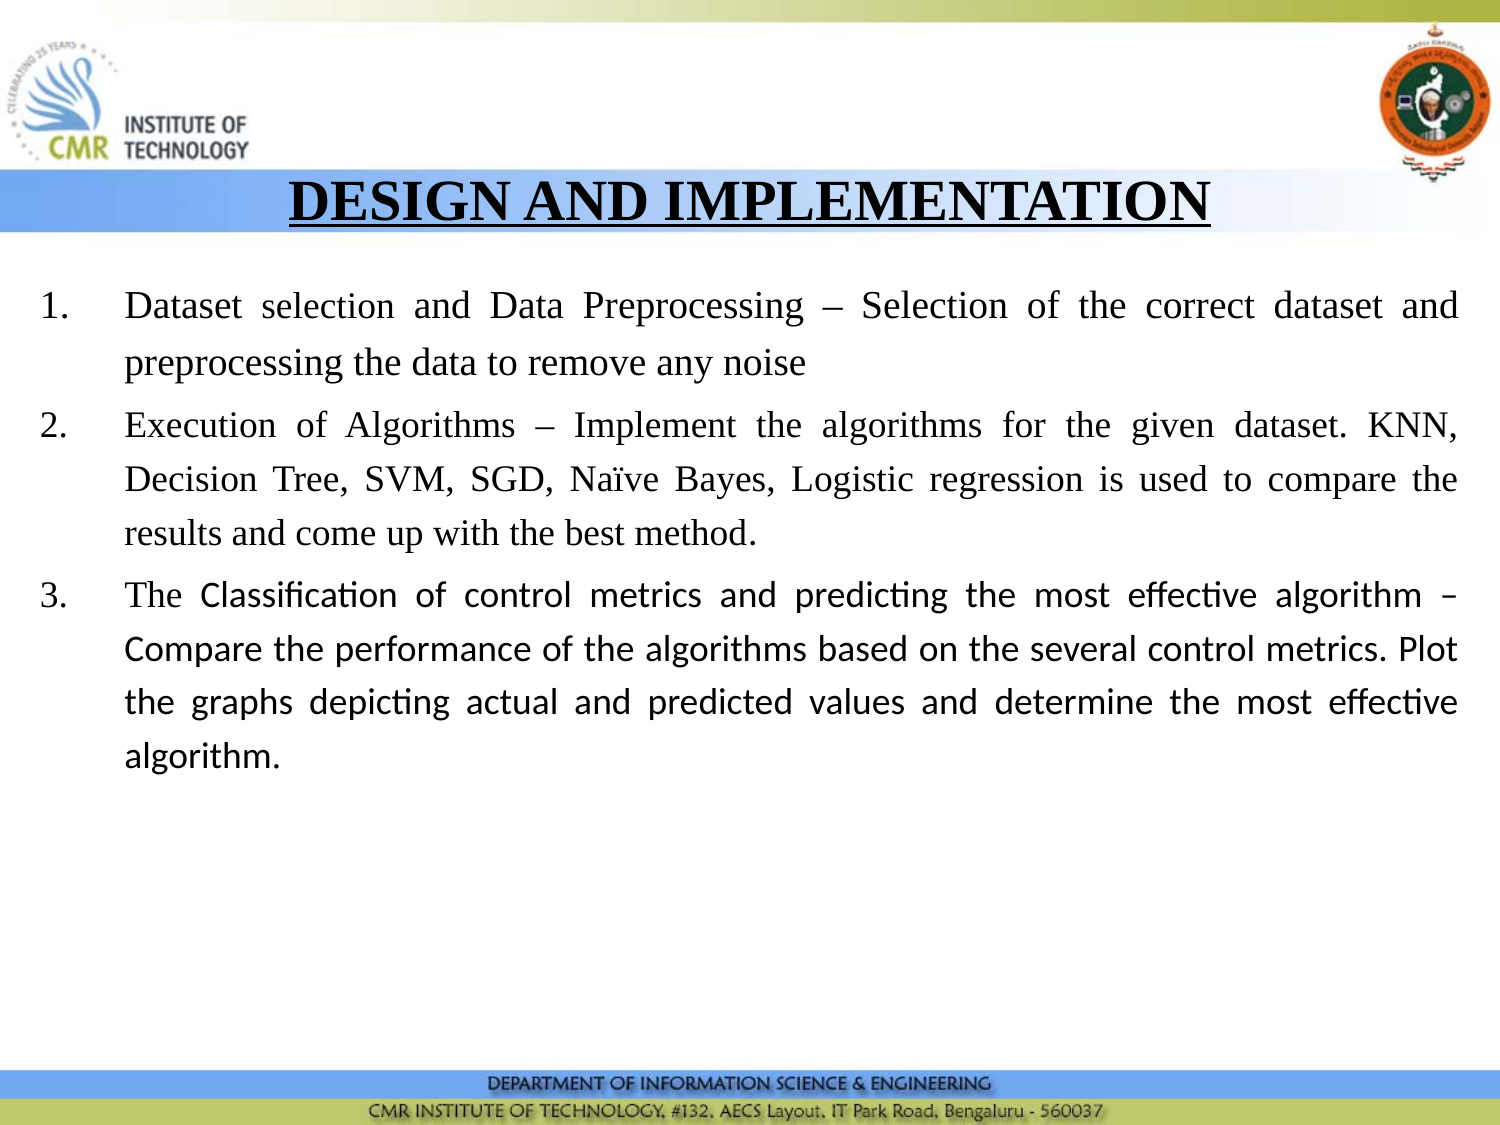

# DESIGN AND IMPLEMENTATION
Dataset selection and Data Preprocessing – Selection of the correct dataset and preprocessing the data to remove any noise
Execution of Algorithms – Implement the algorithms for the given dataset. KNN, Decision Tree, SVM, SGD, Naïve Bayes, Logistic regression is used to compare the results and come up with the best method.
The Classification of control metrics and predicting the most effective algorithm – Compare the performance of the algorithms based on the several control metrics. Plot the graphs depicting actual and predicted values and determine the most effective algorithm.